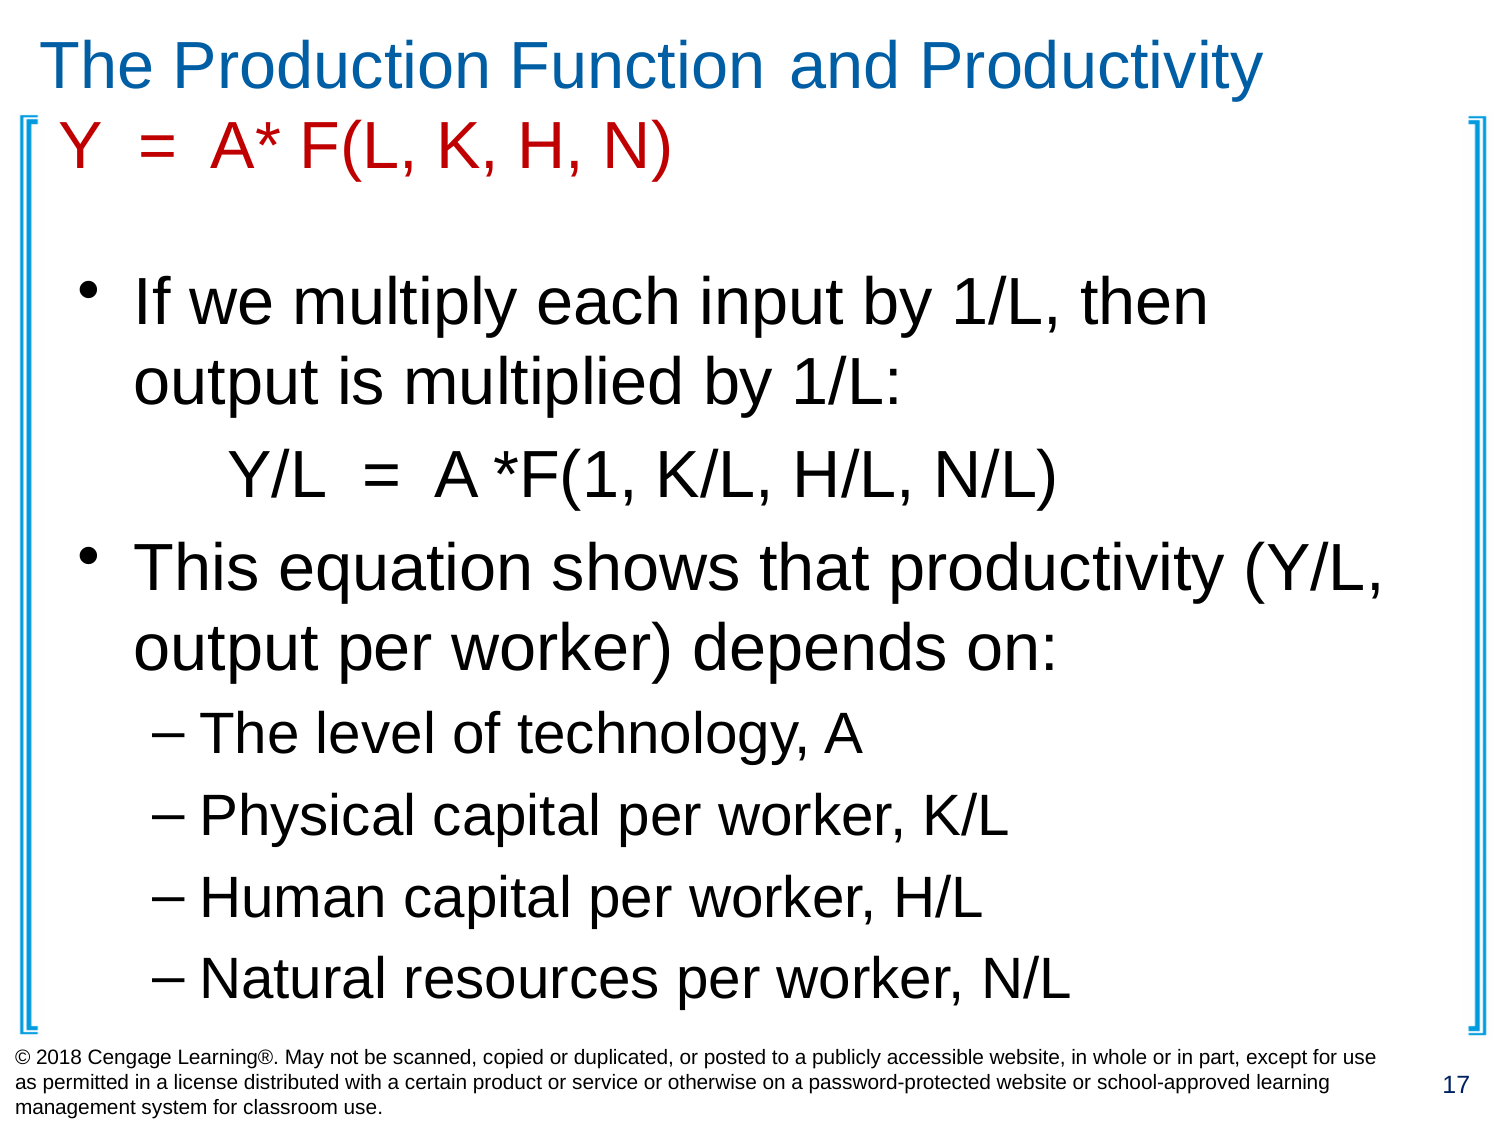

# The Production Function	and Productivity Y  =  A* F(L, K, H, N)
If we multiply each input by 1/L, then
output is multiplied by 1/L:
	Y/L  =  A *F(1, K/L, H/L, N/L)
This equation shows that productivity (Y/L, output per worker) depends on:
The level of technology, A
Physical capital per worker, K/L
Human capital per worker, H/L
Natural resources per worker, N/L

© 2018 Cengage Learning®. May not be scanned, copied or duplicated, or posted to a publicly accessible website, in whole or in part, except for use as permitted in a license distributed with a certain product or service or otherwise on a password-protected website or school-approved learning management system for classroom use.
17